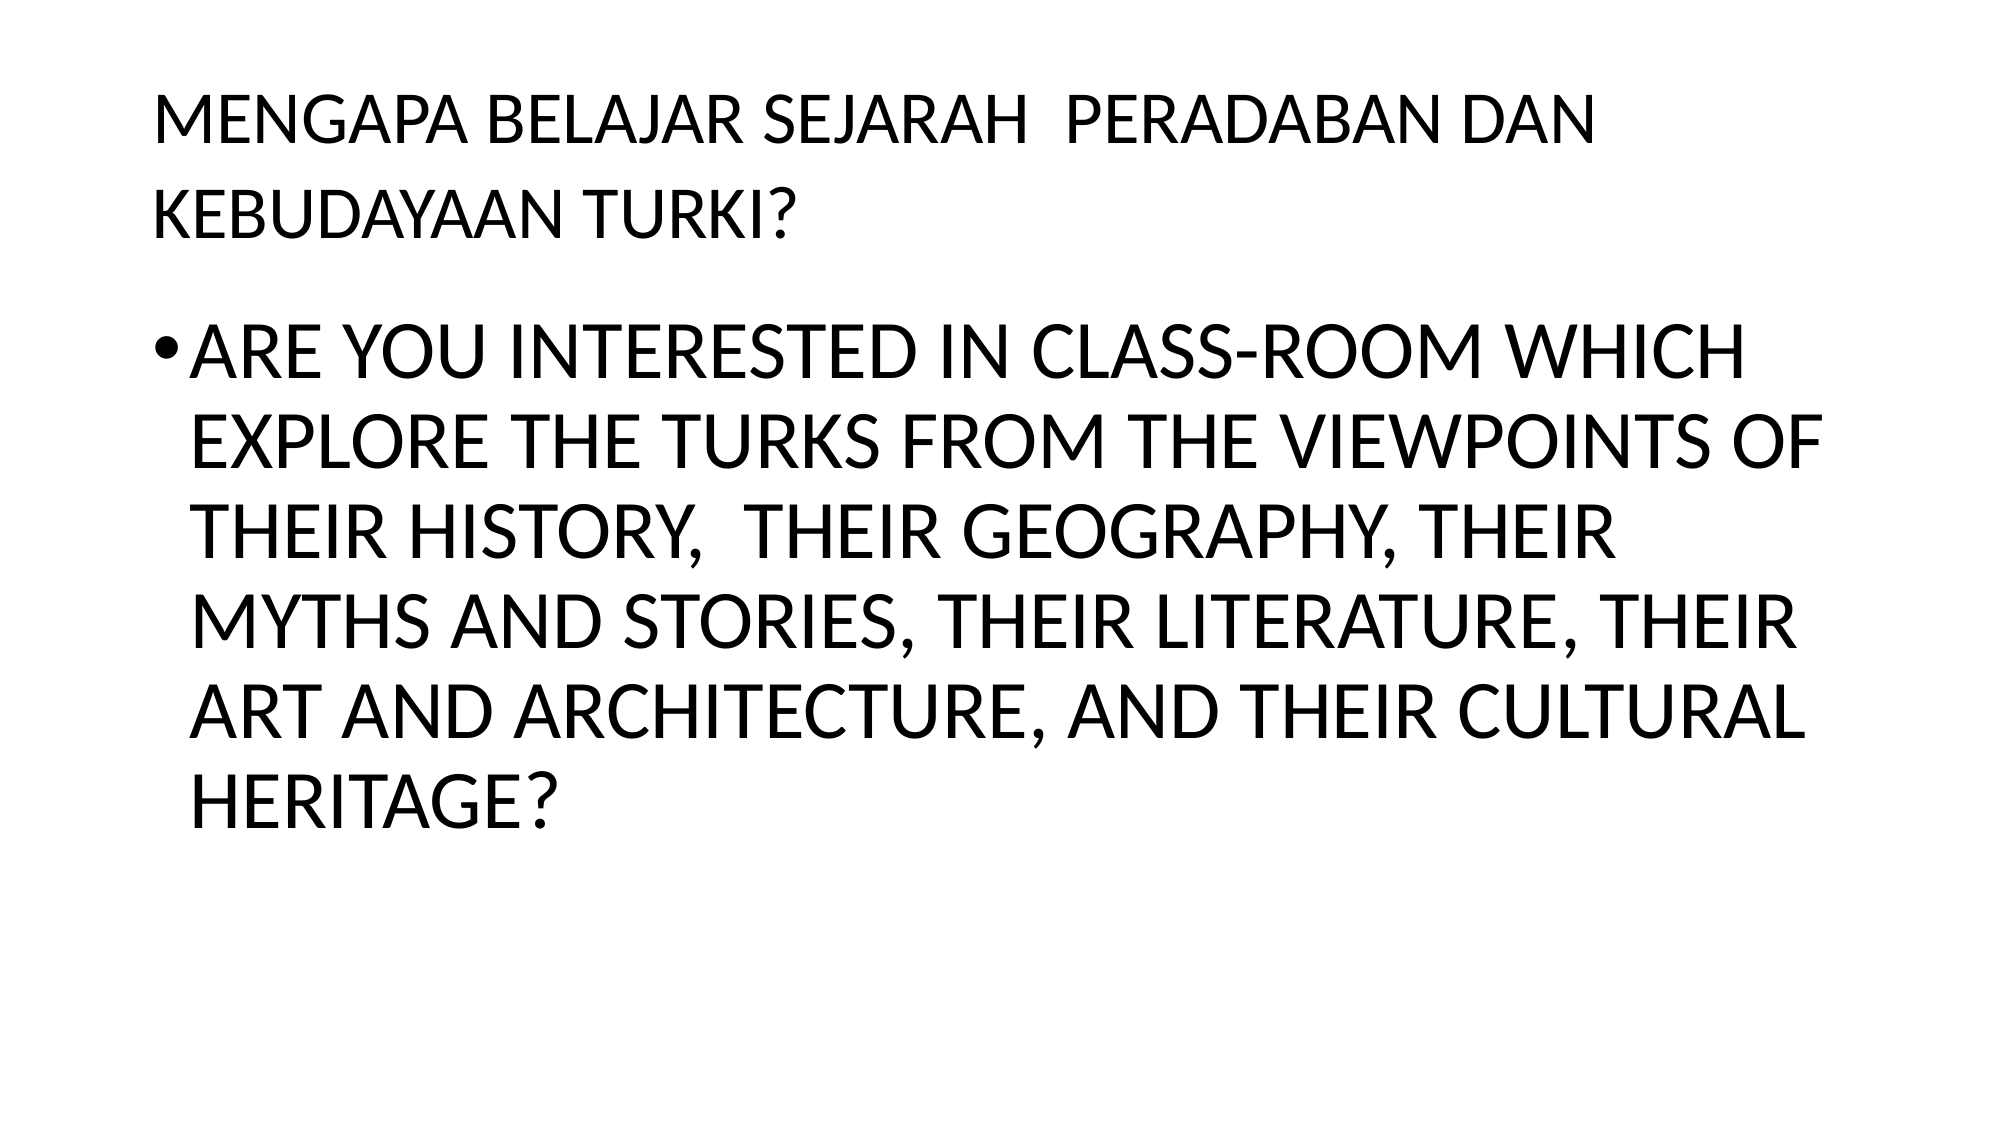

# MENGAPA BELAJAR SEJARAH  PERADABAN DAN KEBUDAYAAN TURKI?
ARE YOU INTERESTED IN CLASS-ROOM WHICH EXPLORE THE TURKS FROM THE VIEWPOINTS OF THEIR HISTORY,  THEIR GEOGRAPHY, THEIR MYTHS AND STORIES, THEIR LITERATURE, THEIR ART AND ARCHITECTURE, AND THEIR CULTURAL HERITAGE?